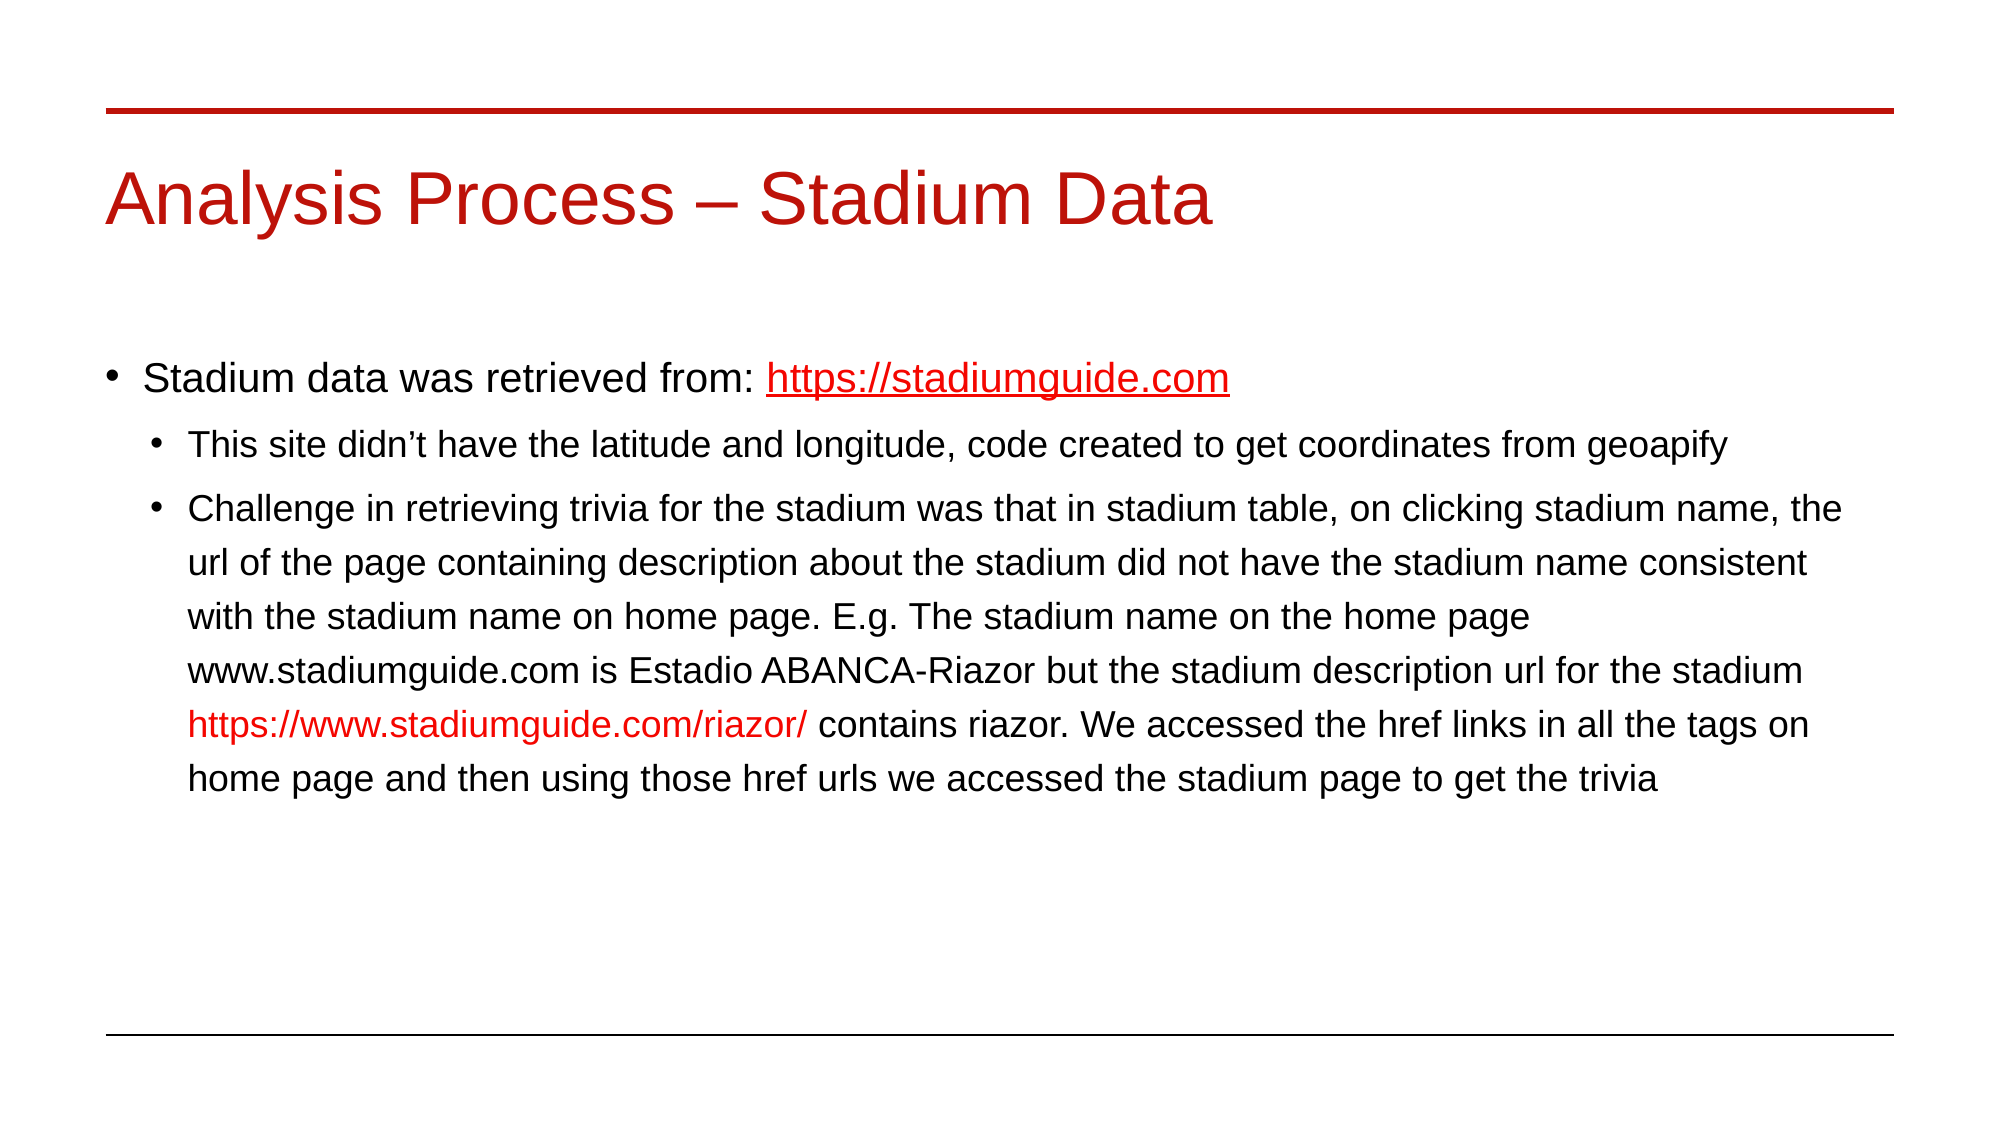

# Analysis Process – Stadium Data
Stadium data was retrieved from: https://stadiumguide.com
This site didn’t have the latitude and longitude, code created to get coordinates from geoapify
Challenge in retrieving trivia for the stadium was that in stadium table, on clicking stadium name, the url of the page containing description about the stadium did not have the stadium name consistent with the stadium name on home page. E.g. The stadium name on the home page www.stadiumguide.com is Estadio ABANCA-Riazor but the stadium description url for the stadium https://www.stadiumguide.com/riazor/ contains riazor. We accessed the href links in all the tags on home page and then using those href urls we accessed the stadium page to get the trivia